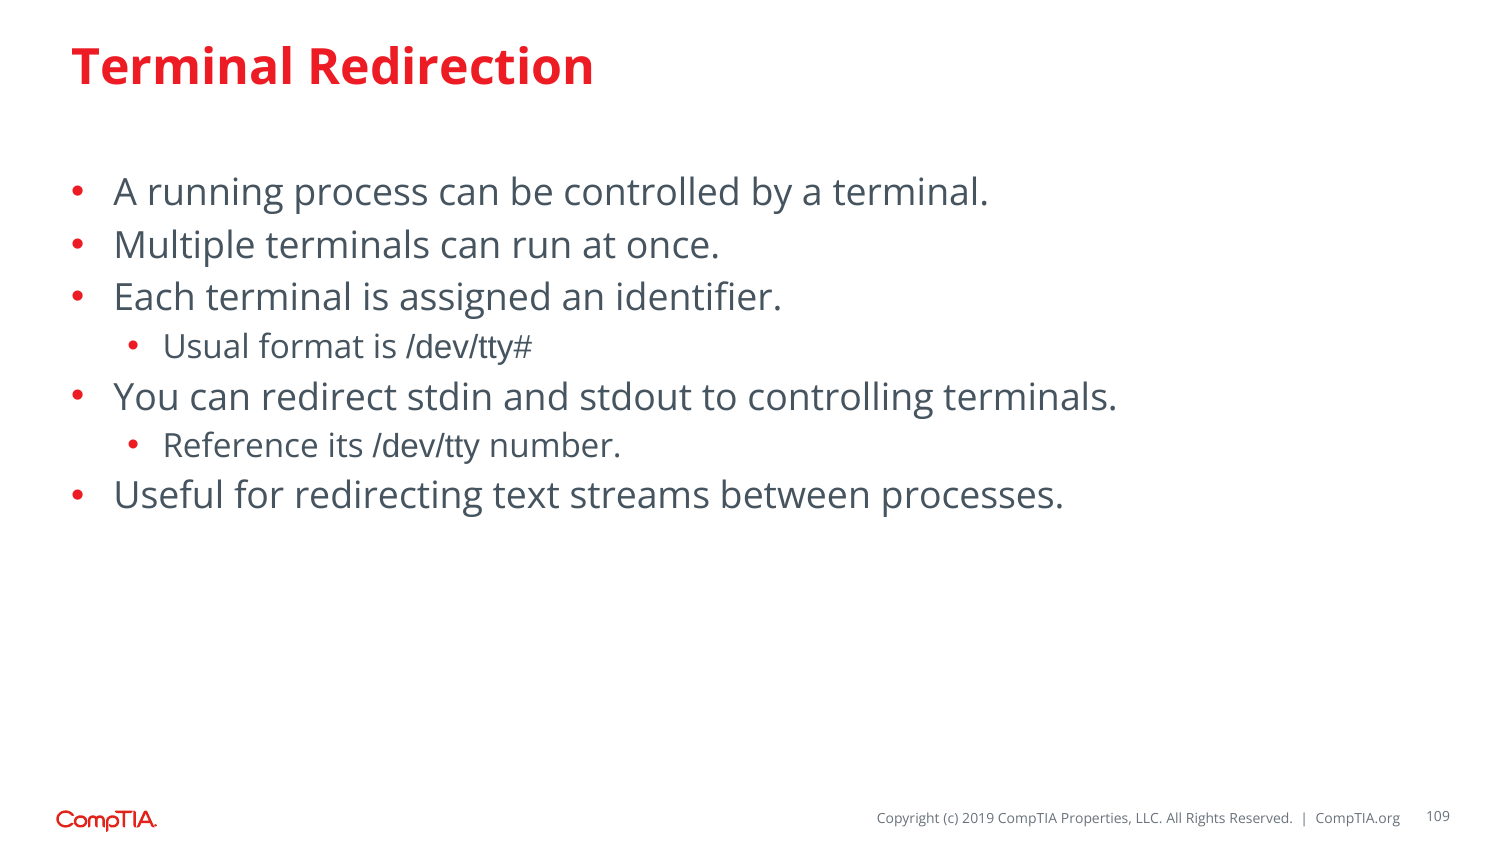

# Terminal Redirection
A running process can be controlled by a terminal.
Multiple terminals can run at once.
Each terminal is assigned an identifier.
Usual format is /dev/tty#
You can redirect stdin and stdout to controlling terminals.
Reference its /dev/tty number.
Useful for redirecting text streams between processes.
109